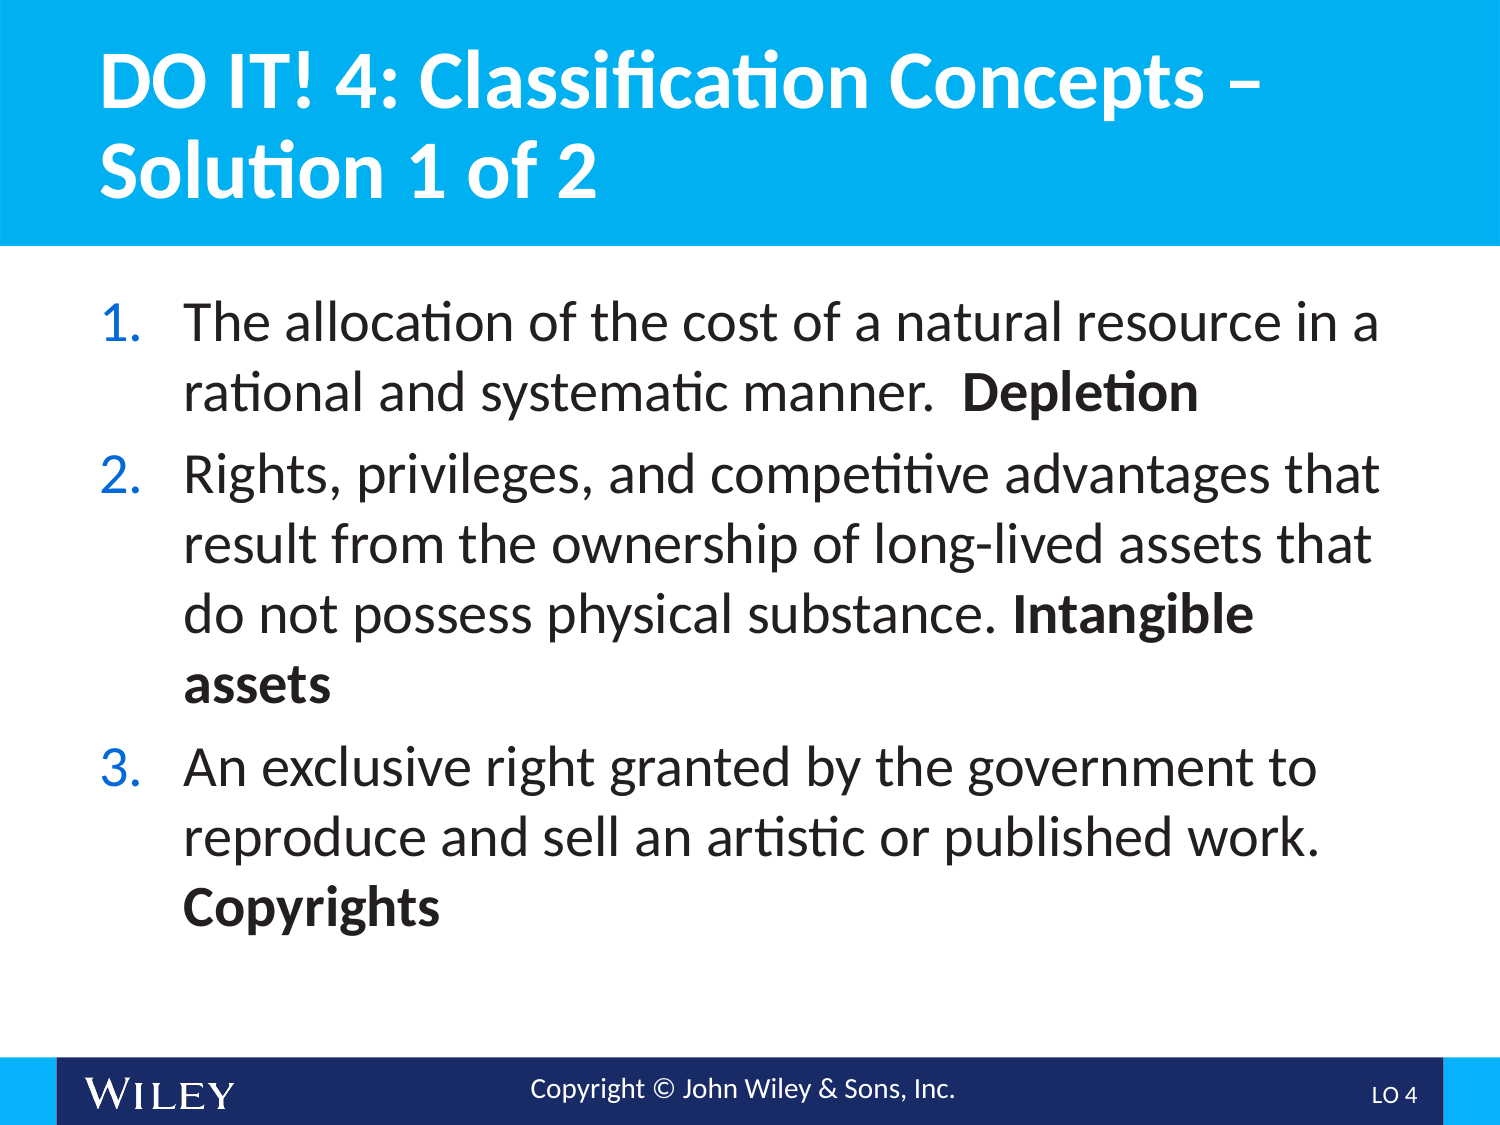

# DO IT! 4: Classification Concepts – Solution 1 of 2
The allocation of the cost of a natural resource in a rational and systematic manner.  Depletion
Rights, privileges, and competitive advantages that result from the ownership of long-lived assets that do not possess physical substance. Intangible assets
An exclusive right granted by the government to reproduce and sell an artistic or published work.  Copyrights
L O 4